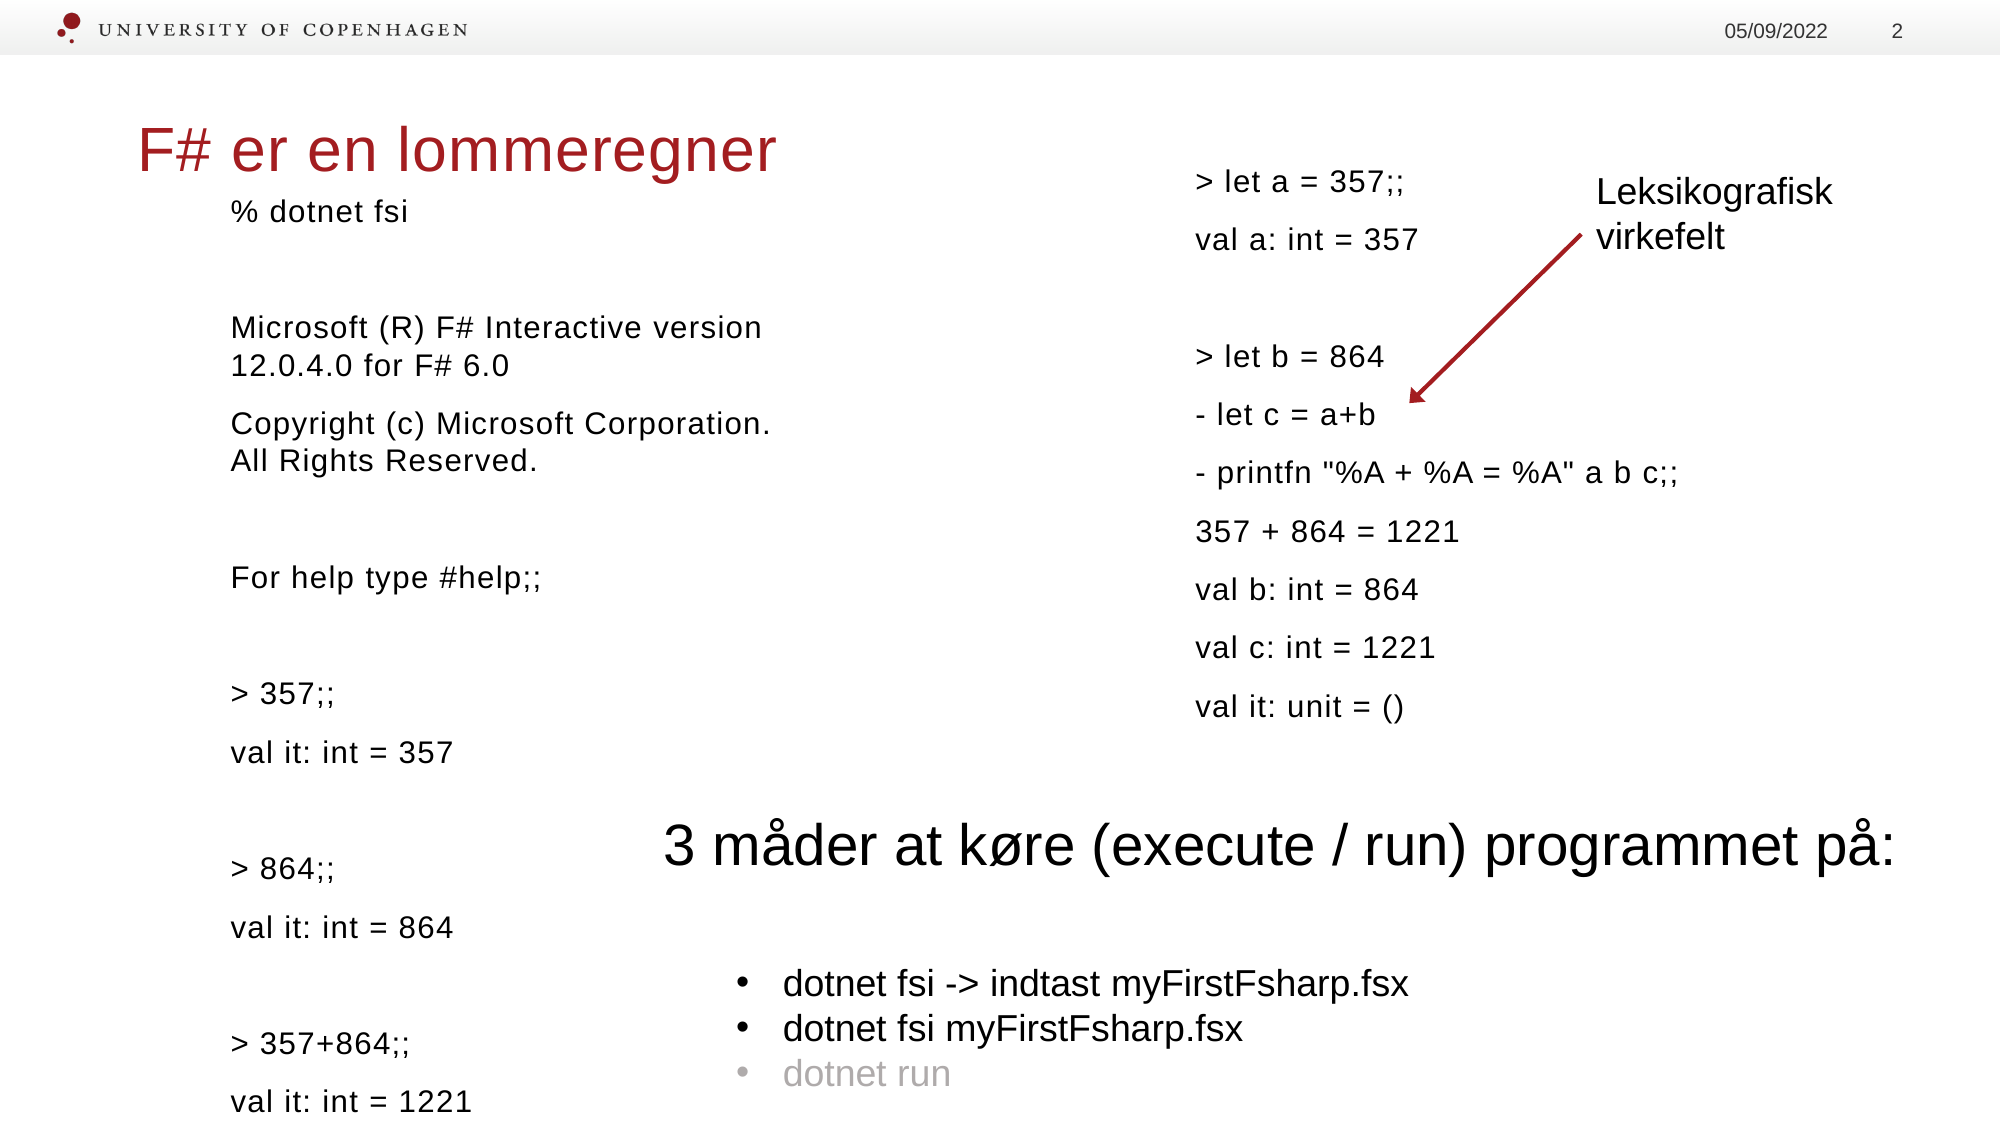

05/09/2022
2
F# er en lommeregner
Leksikografisk virkefelt

> let a = 357;;
val a: int = 357

> let b = 864
- let c = a+b
- printfn "%A + %A = %A" a b c;;
357 + 864 = 1221
val b: int = 864
val c: int = 1221
val it: unit = ()
% dotnet fsi

Microsoft (R) F# Interactive version 12.0.4.0 for F# 6.0
Copyright (c) Microsoft Corporation. All Rights Reserved.

For help type #help;;

> 357;;
val it: int = 357

> 864;;
val it: int = 864

> 357+864;;
val it: int = 1221
3 måder at køre (execute / run) programmet på:
dotnet fsi -> indtast myFirstFsharp.fsx
dotnet fsi myFirstFsharp.fsx
dotnet run